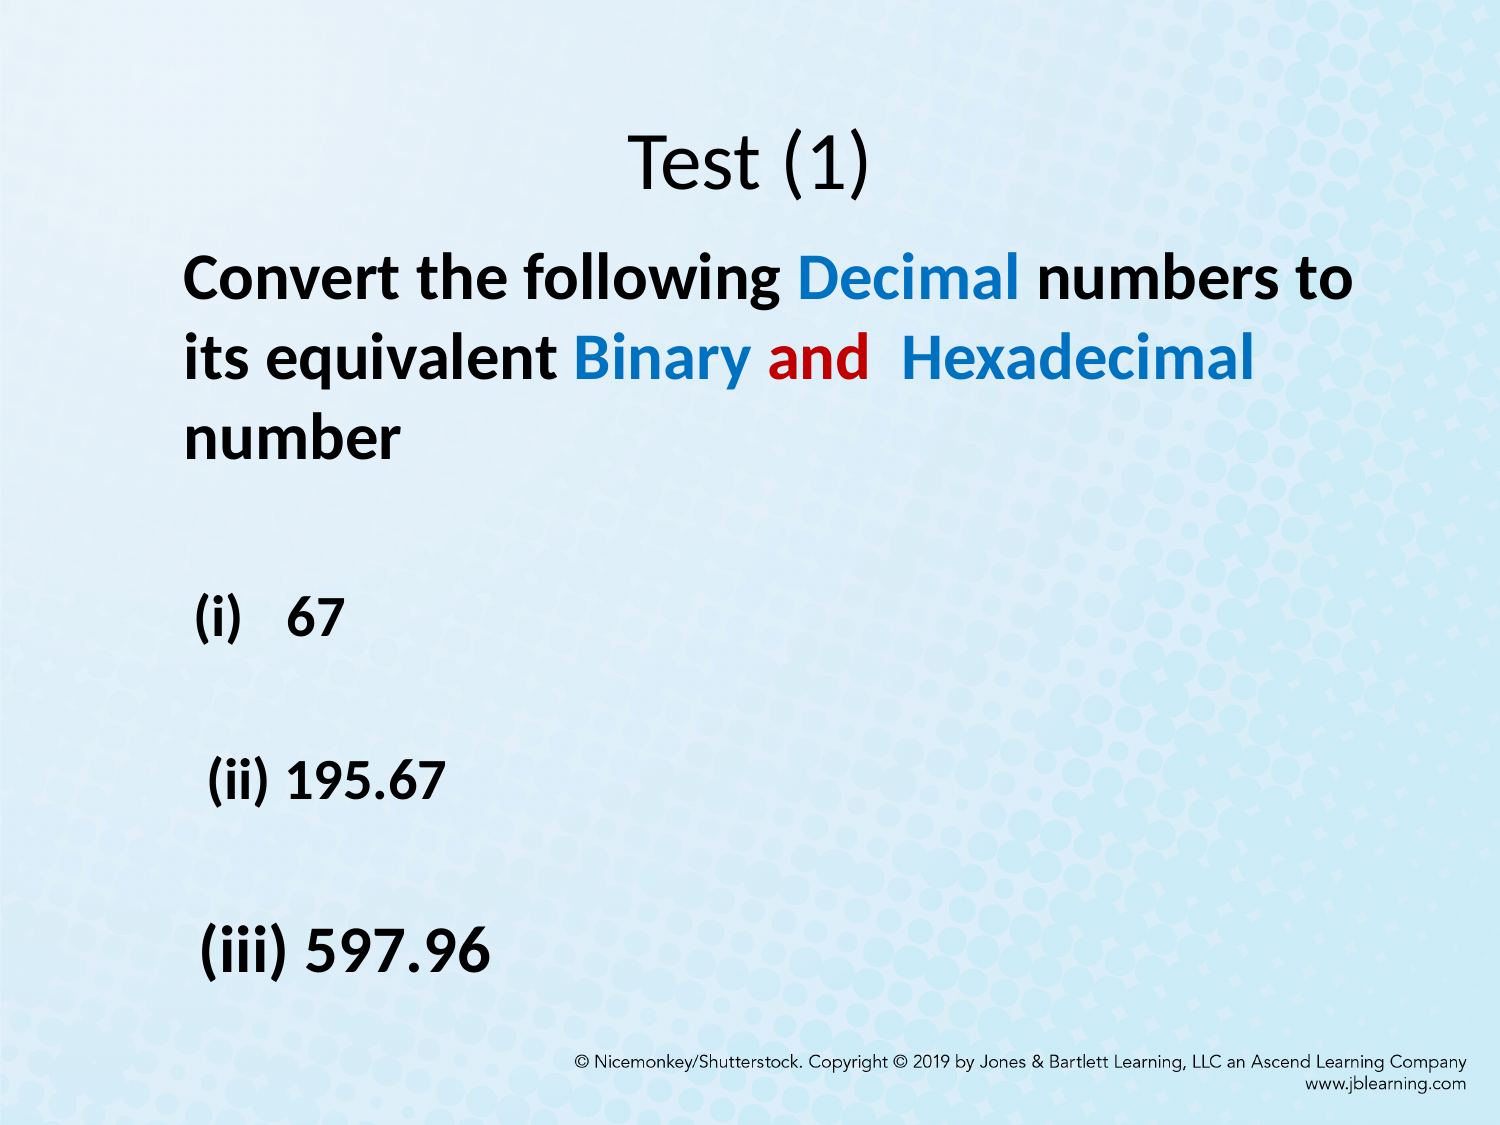

# Test (1)
	Convert the following Decimal numbers to its equivalent Binary and  Hexadecimal number

67

 (ii) 195.67

	 (iii) 597.96